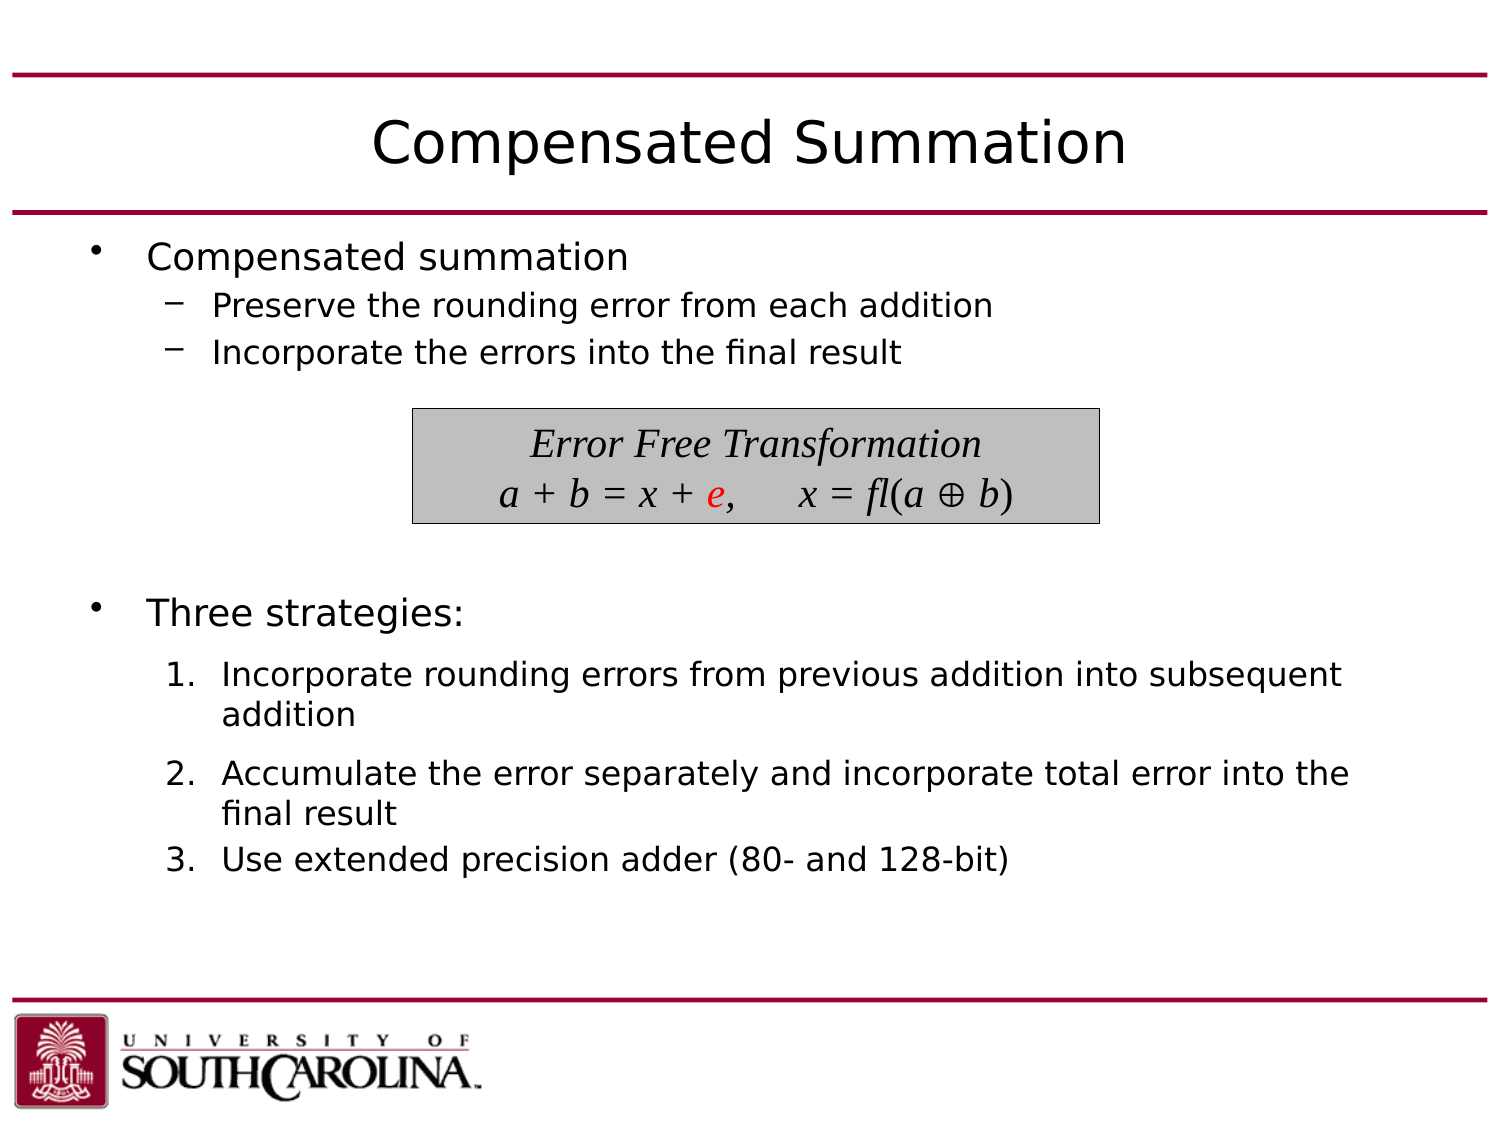

# Compensated Summation
Compensated summation
Preserve the rounding error from each addition
Incorporate the errors into the final result

Three strategies:
Incorporate rounding errors from previous addition into subsequent addition
Accumulate the error separately and incorporate total error into the final result
Use extended precision adder (80- and 128-bit)
Error Free Transformation
a + b = x + e,	x = fl(a ⊕ b)